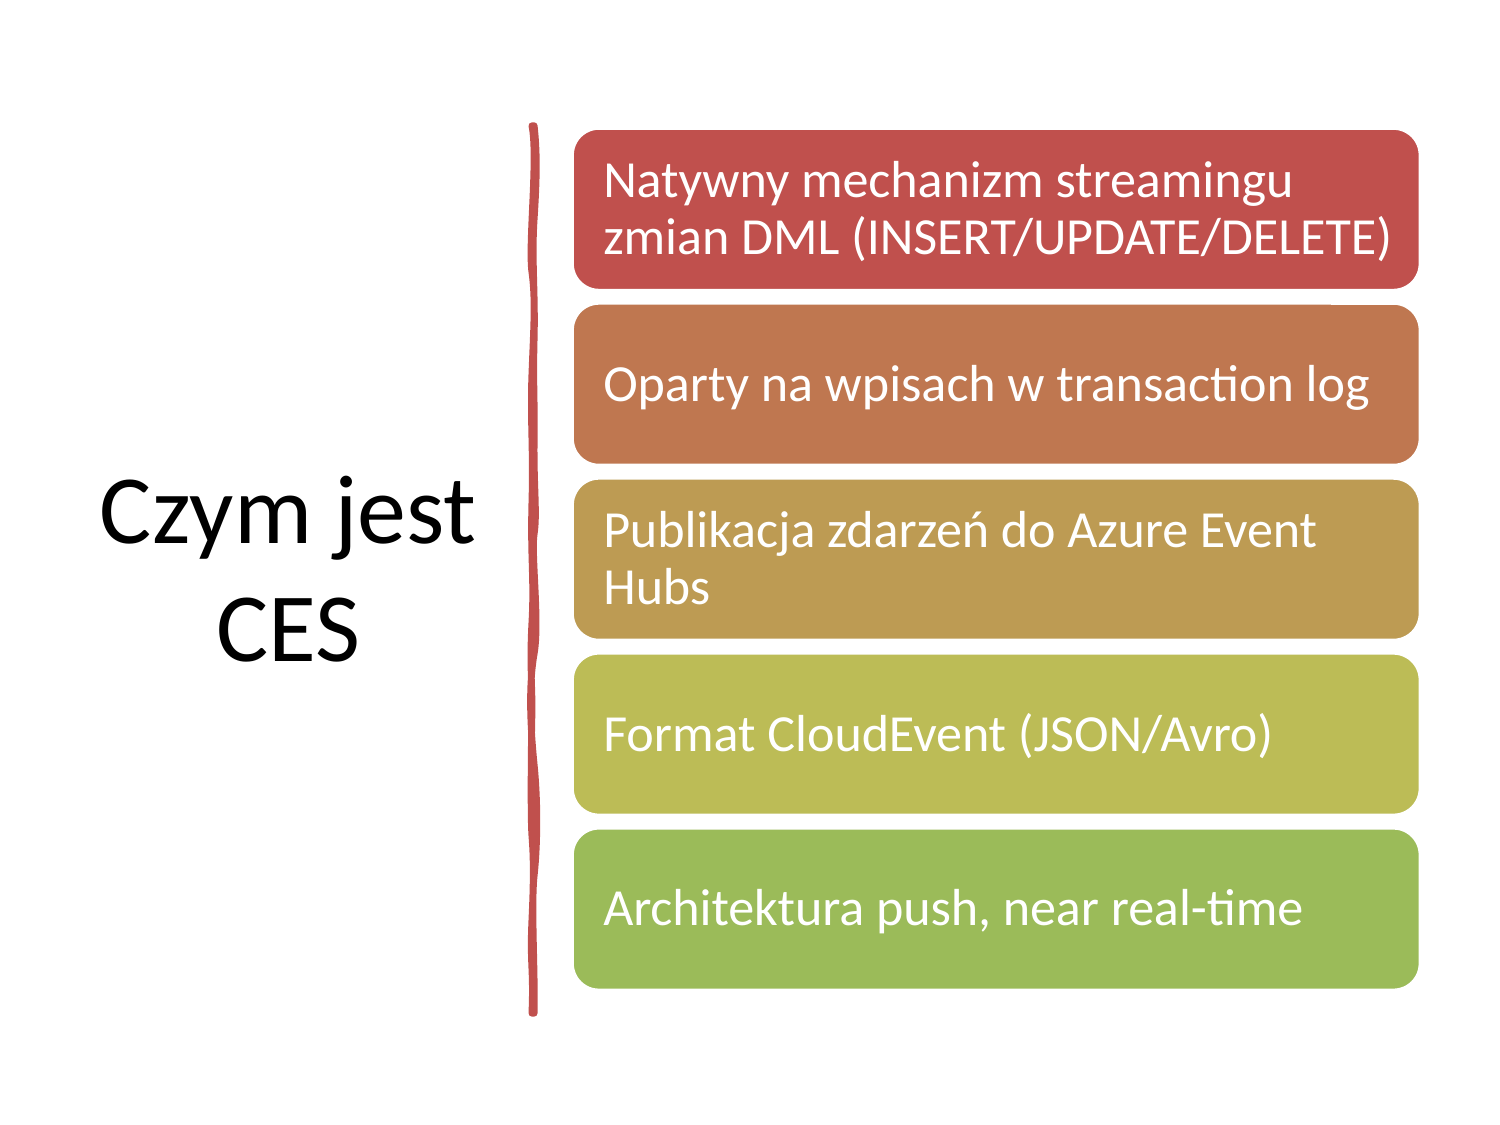

Natywny mechanizm streamingu zmian DML (INSERT/UPDATE/DELETE)
Oparty na wpisach w transaction log
Publikacja zdarzeń do Azure Event Hubs
Format CloudEvent (JSON/Avro)
Architektura push, near real-time
# Czym jest CES